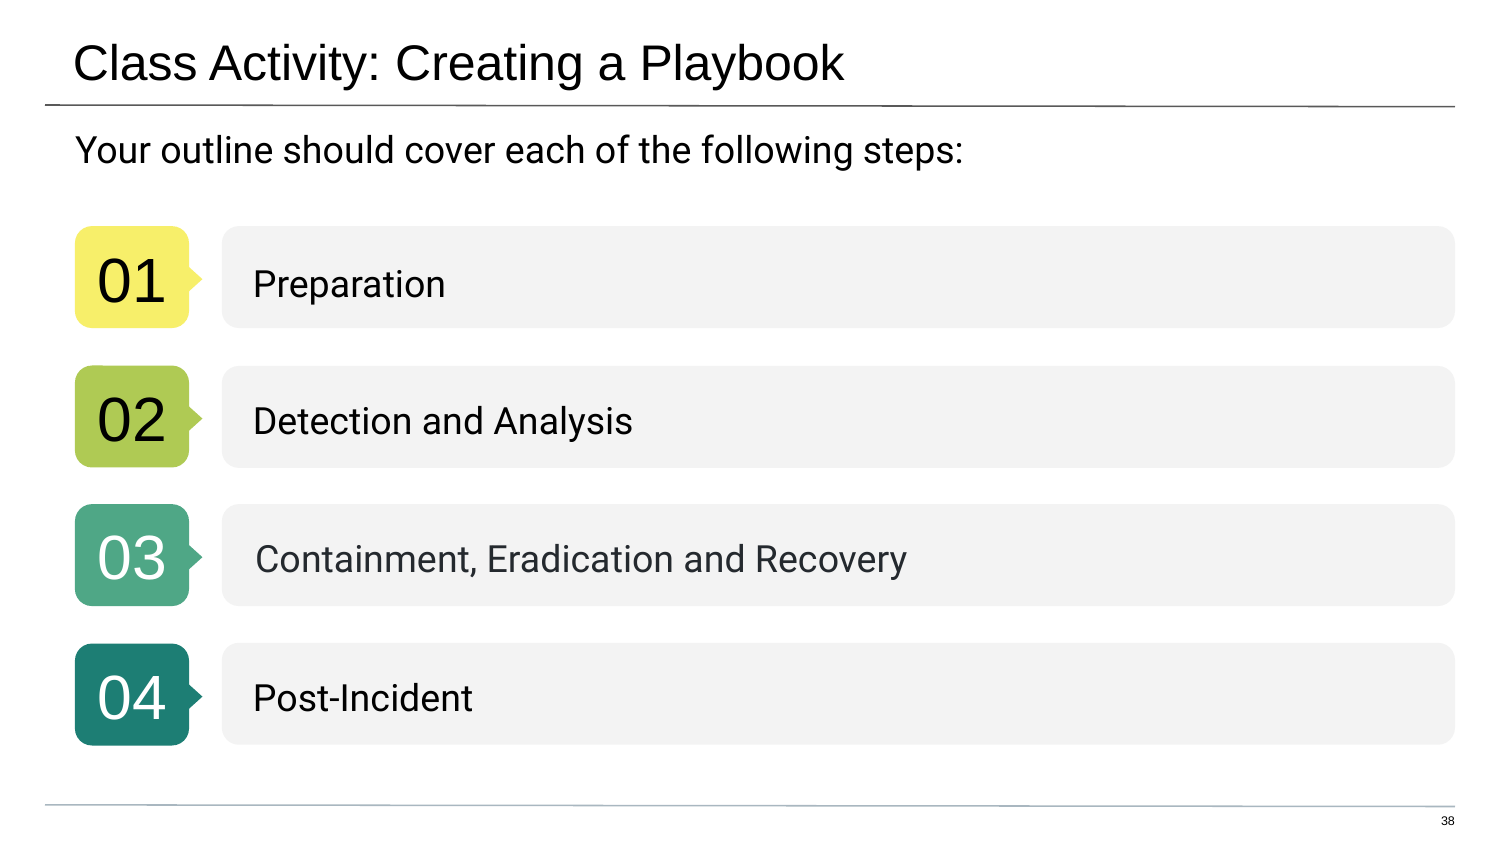

# Class Activity: Creating a Playbook
Your outline should cover each of the following steps:
Preparation
Detection and Analysis
Containment, Eradication and Recovery
Post-Incident

38